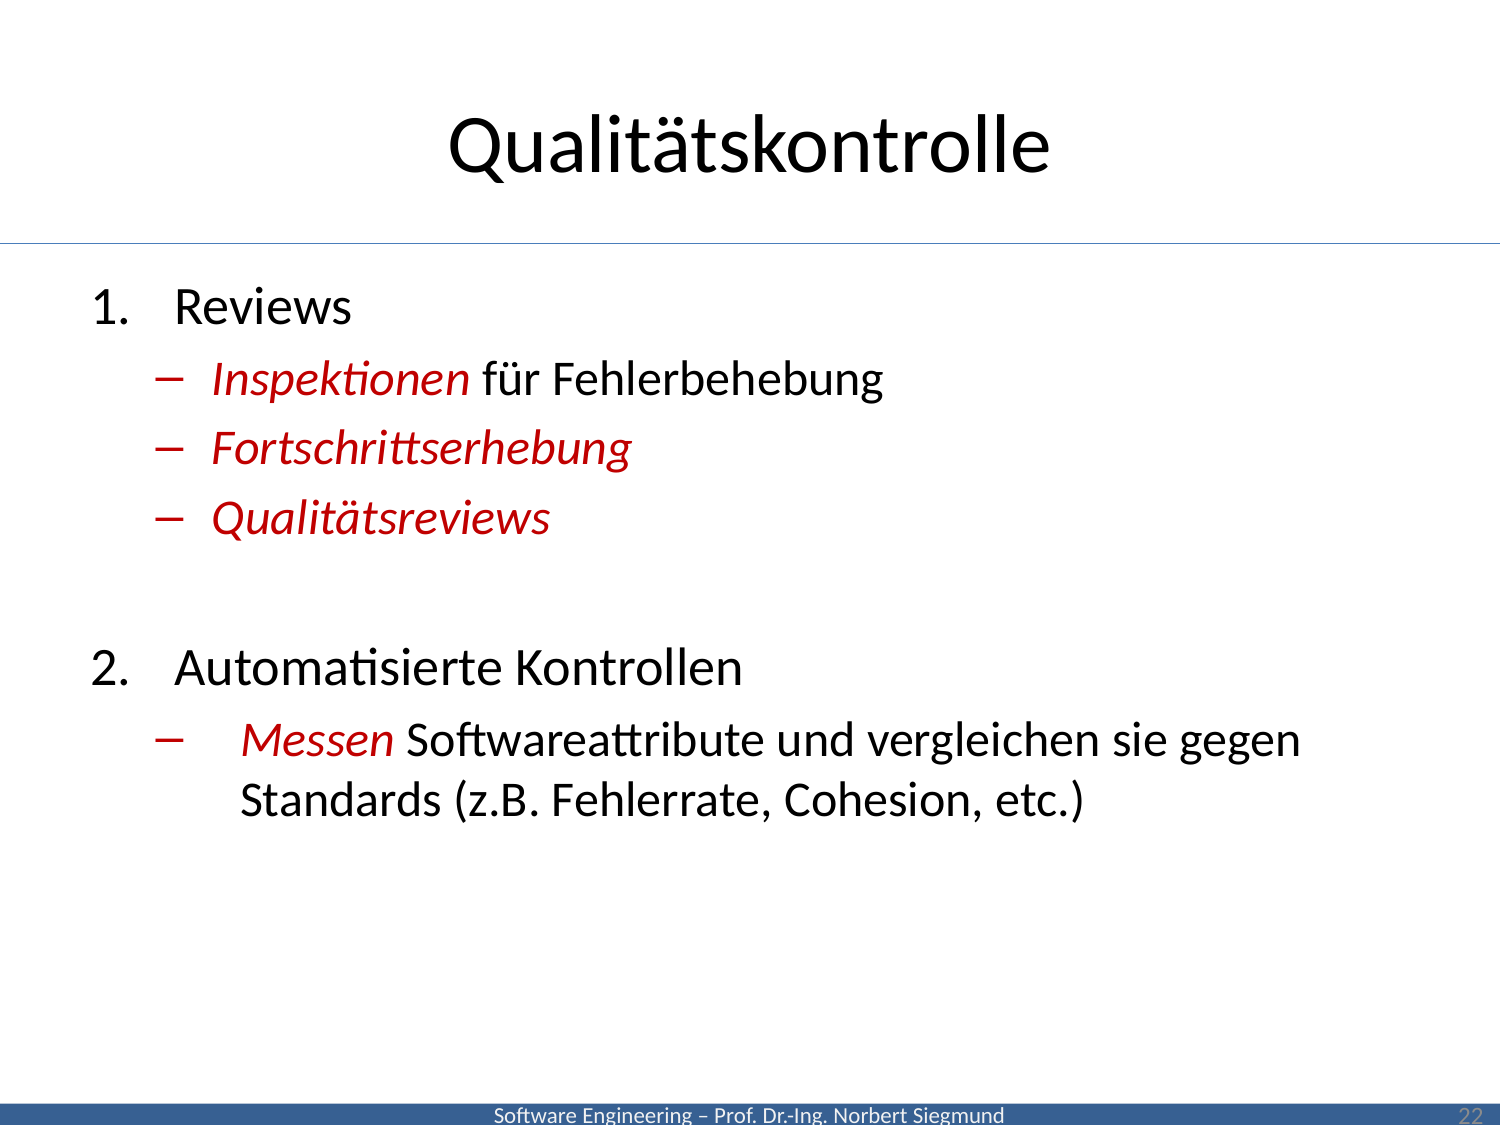

# Qualitätskontrolle
Reviews
Inspektionen für Fehlerbehebung
Fortschrittserhebung
Qualitätsreviews

Automatisierte Kontrollen
Messen Softwareattribute und vergleichen sie gegen Standards (z.B. Fehlerrate, Cohesion, etc.)
22